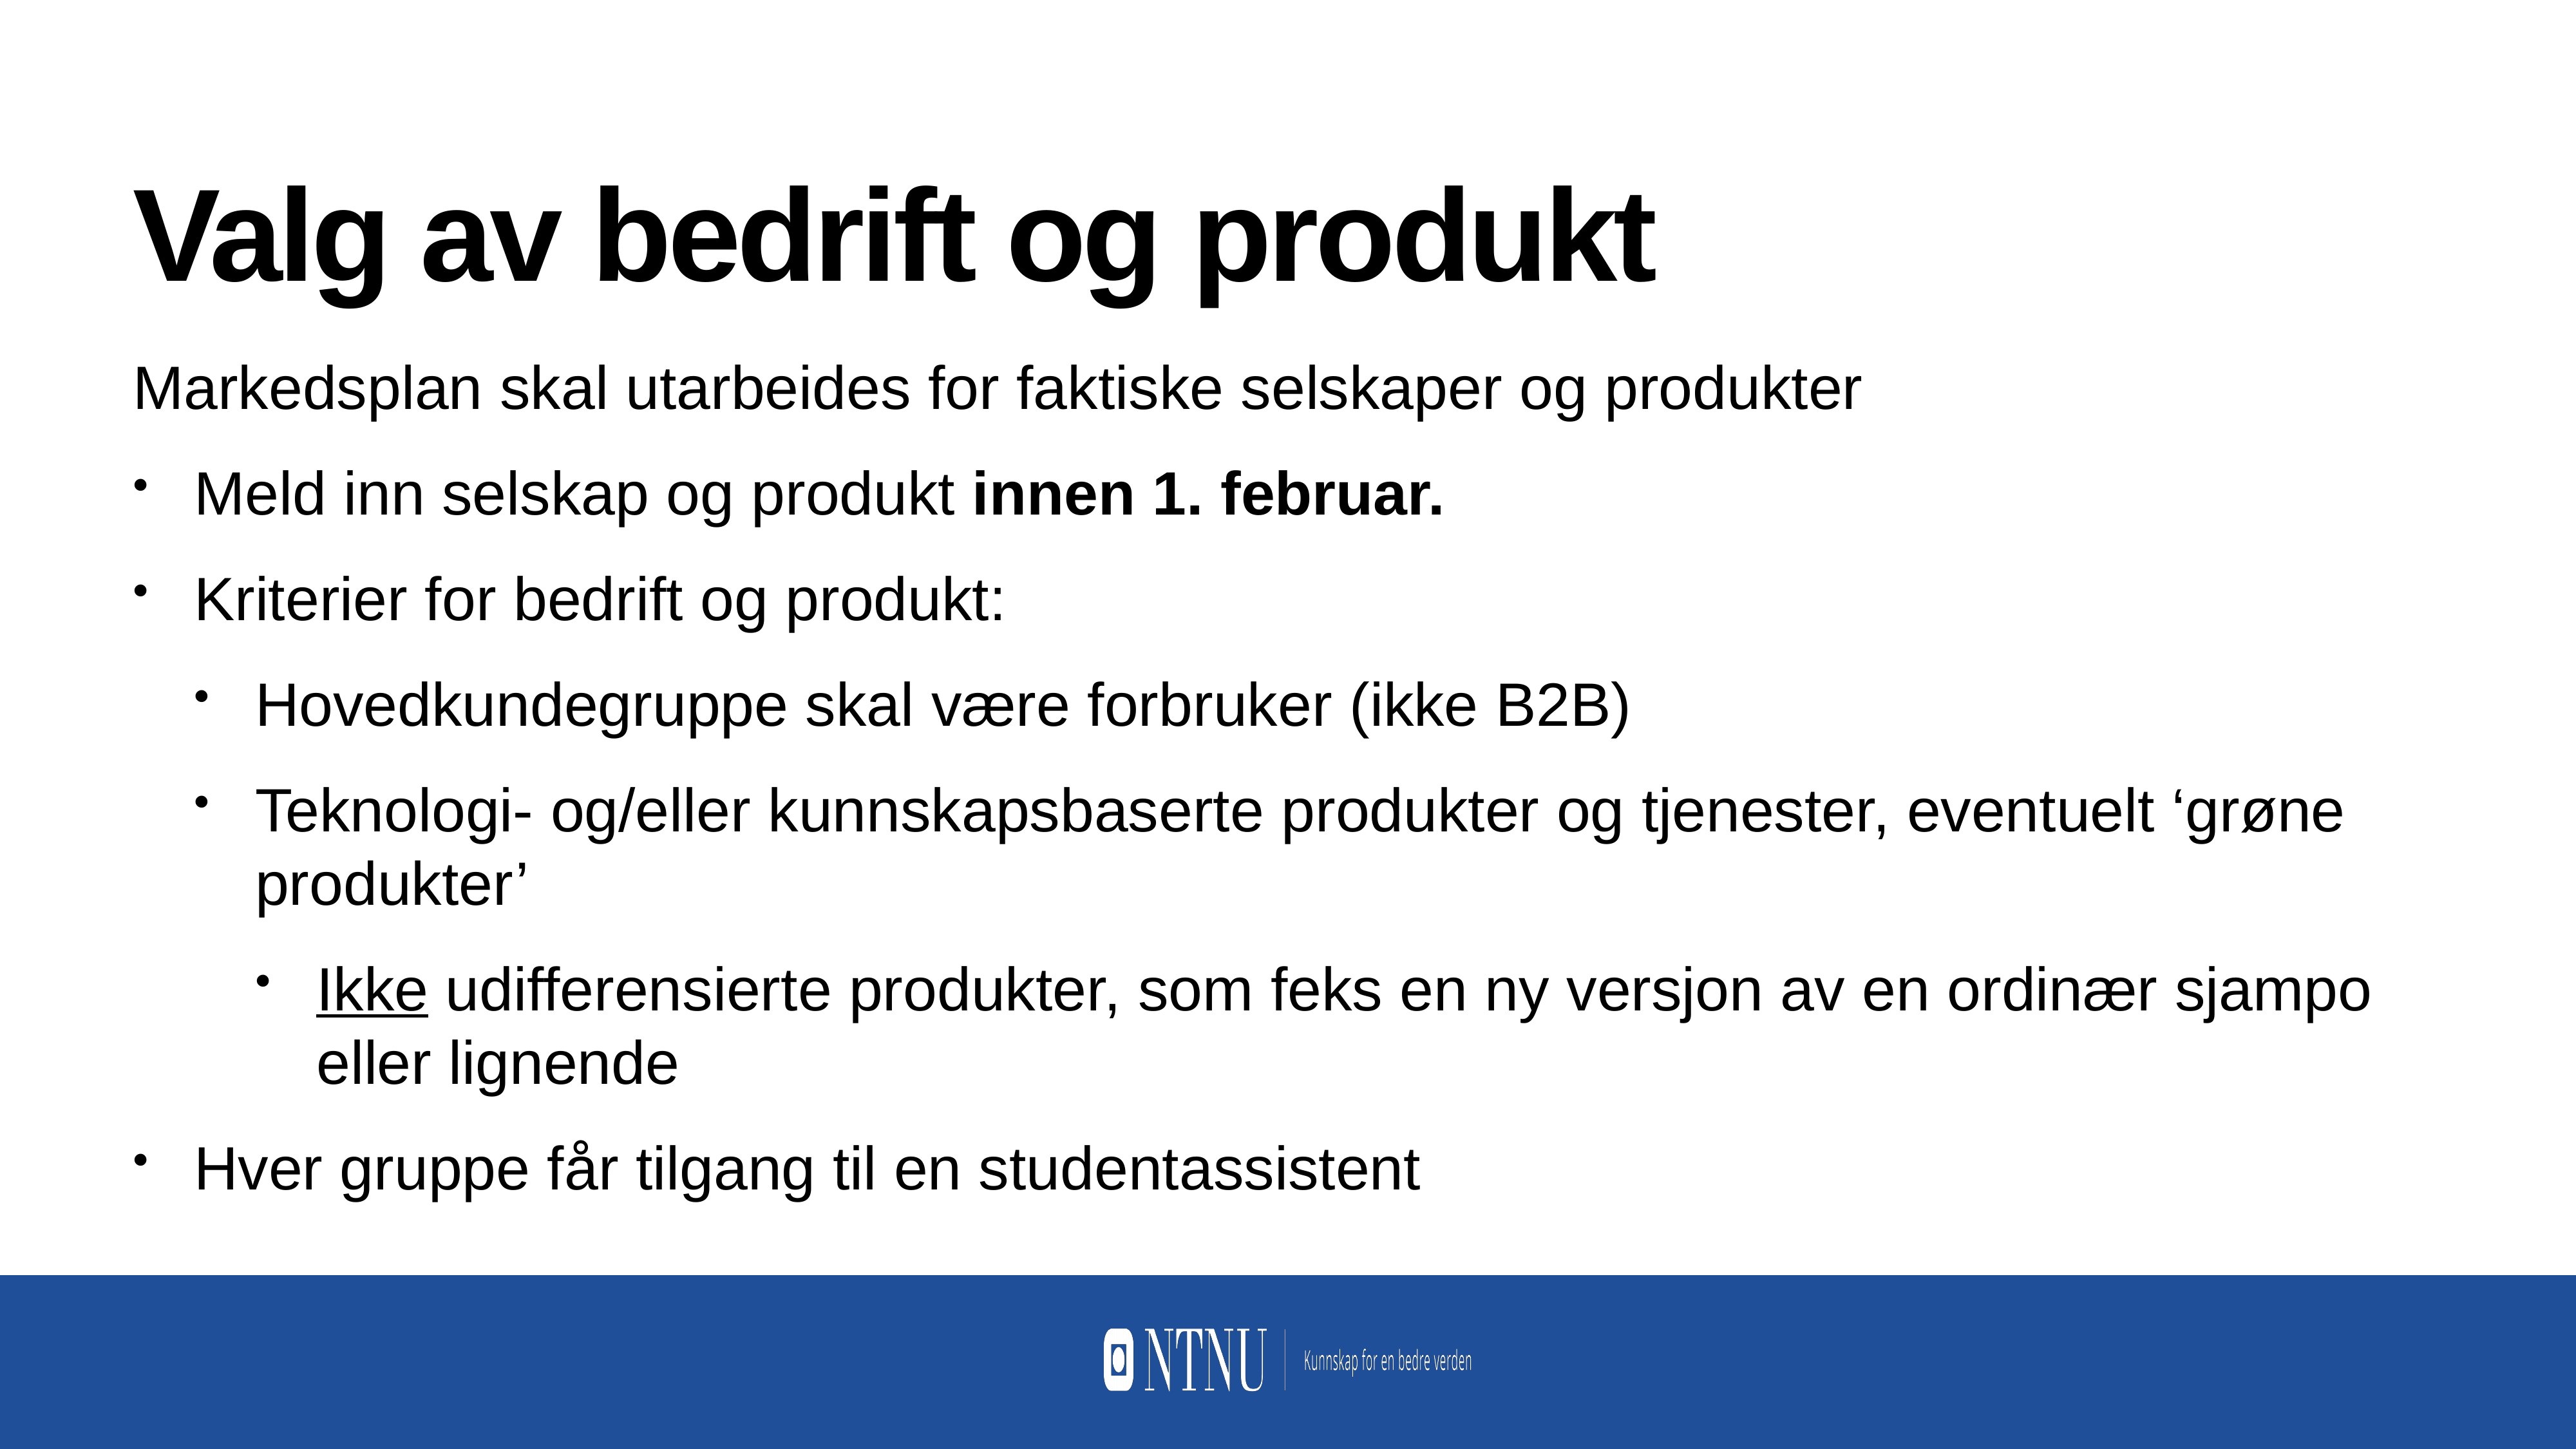

Valg av bedrift og produkt
Markedsplan skal utarbeides for faktiske selskaper og produkter
Meld inn selskap og produkt innen 1. februar.
Kriterier for bedrift og produkt:
Hovedkundegruppe skal være forbruker (ikke B2B)
Teknologi- og/eller kunnskapsbaserte produkter og tjenester, eventuelt ‘grøne produkter’
Ikke udifferensierte produkter, som feks en ny versjon av en ordinær sjampo eller lignende
Hver gruppe får tilgang til en studentassistent